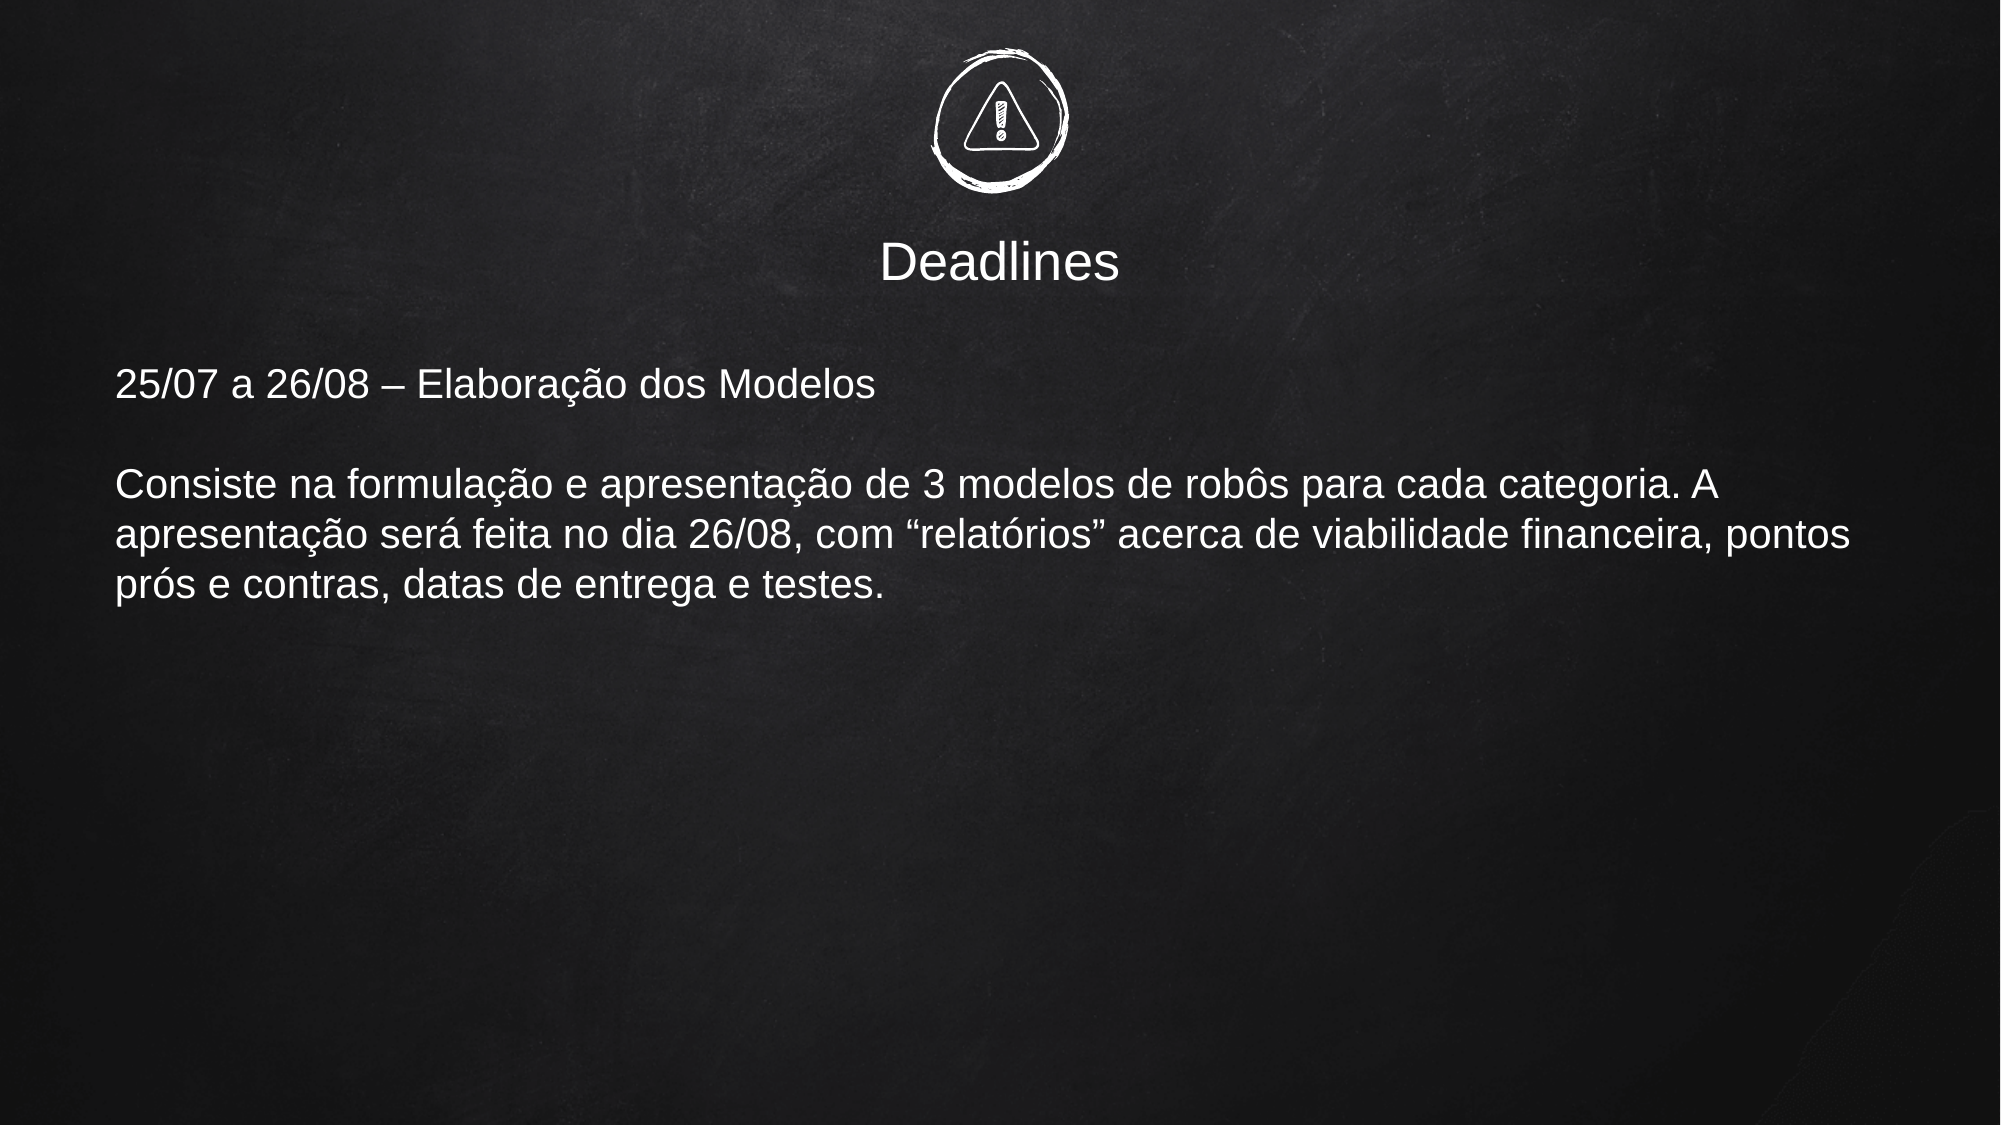

# Deadlines
25/07 a 26/08 – Elaboração dos Modelos

Consiste na formulação e apresentação de 3 modelos de robôs para cada categoria. A apresentação será feita no dia 26/08, com “relatórios” acerca de viabilidade financeira, pontos prós e contras, datas de entrega e testes.